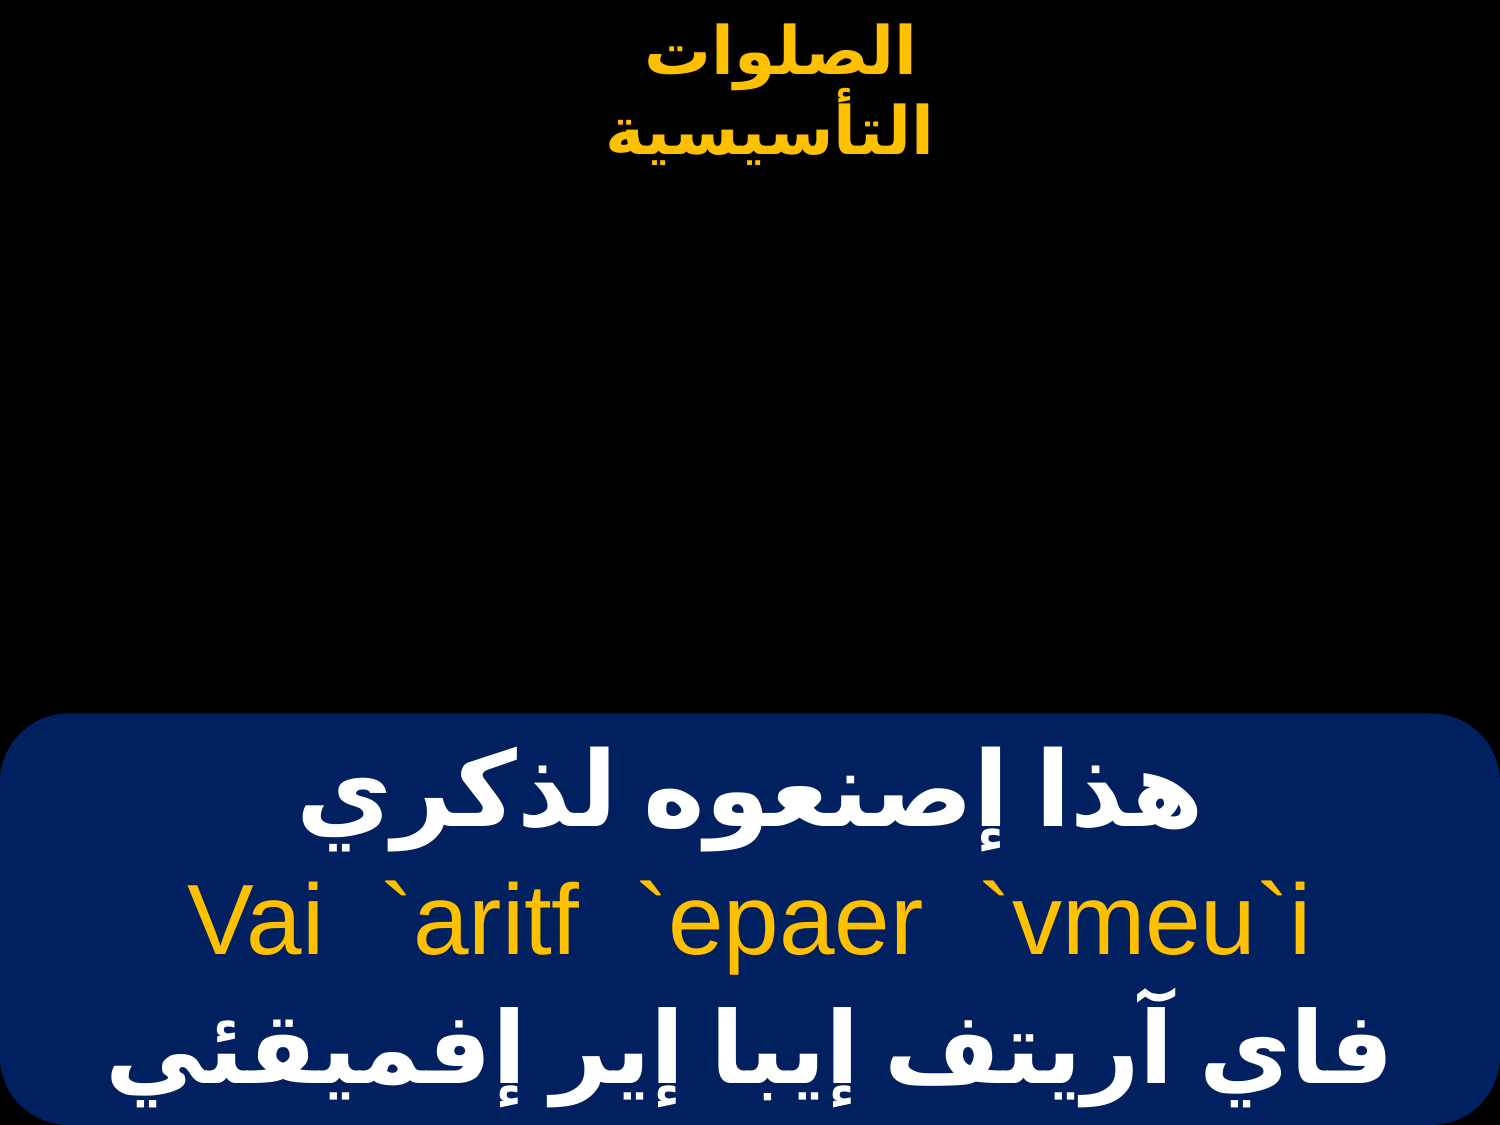

# هذا إصنعوه لذكري
Vai  `aritf  `epaer  `vmeu`i
فاي آريتف إيبا إير إفميقئي